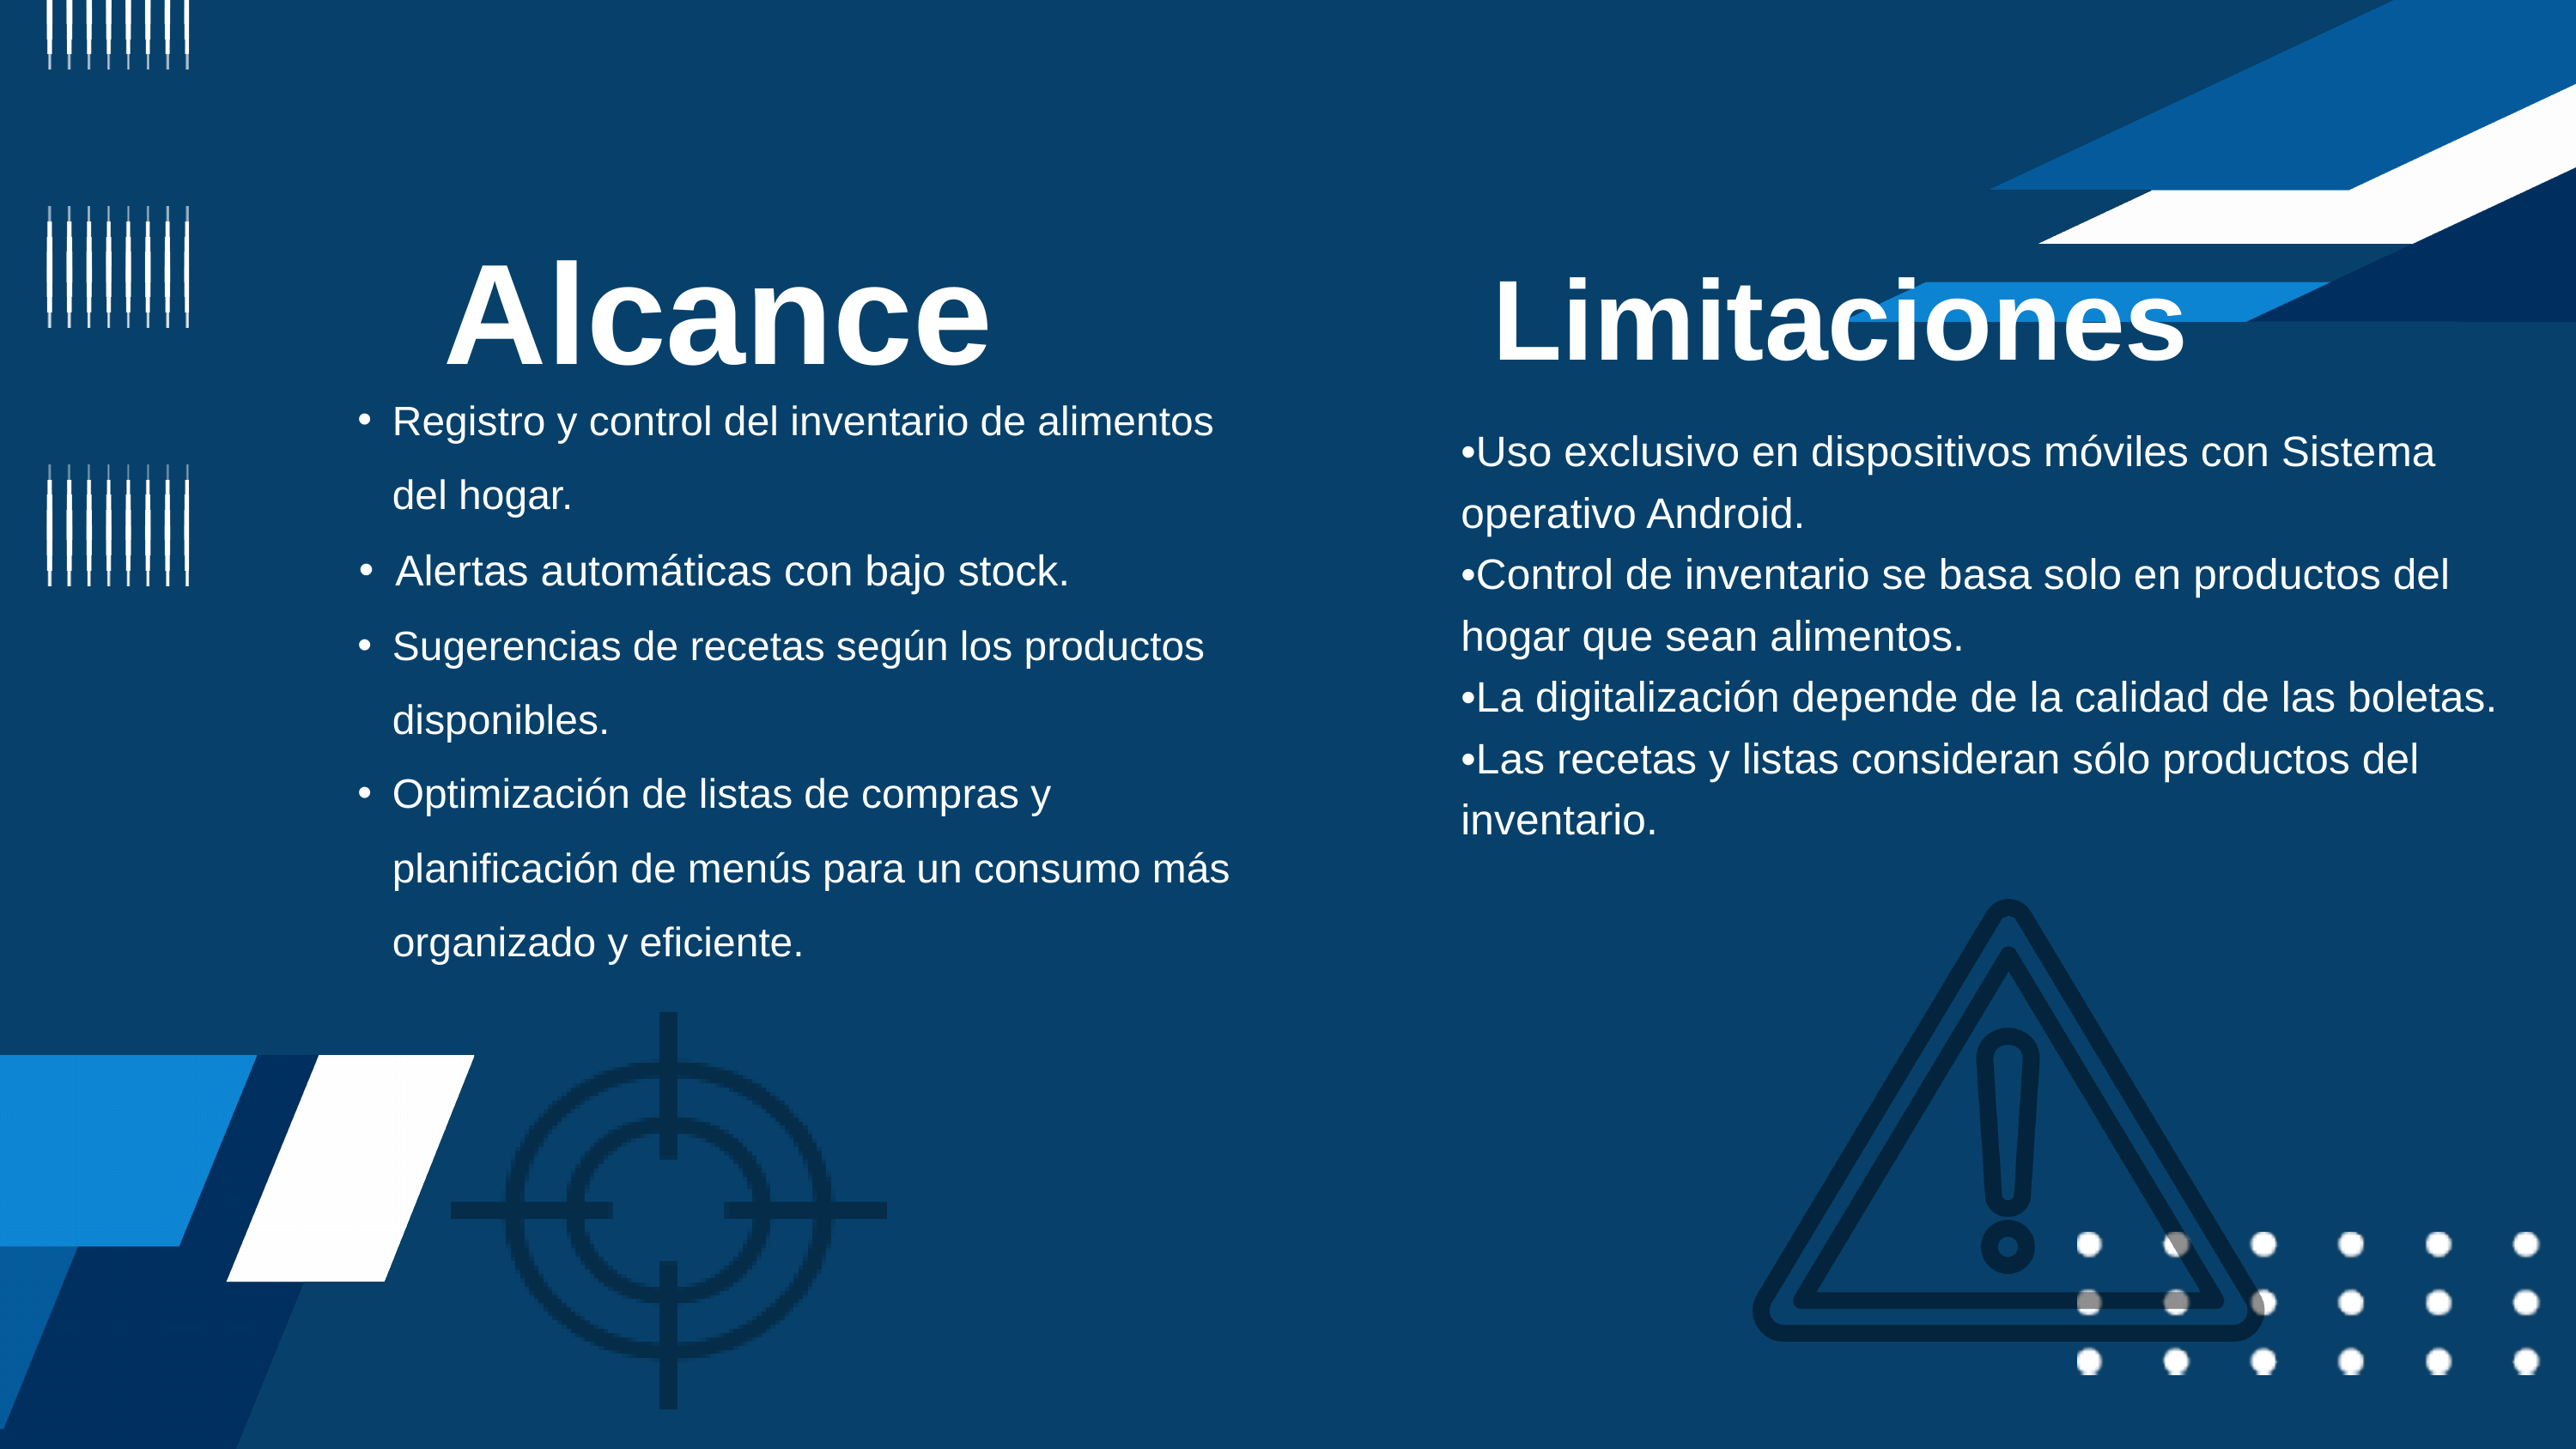

Alcance

Limitaciones
Registro y control del inventario de alimentos del hogar.
Alertas automáticas con bajo stock.
Sugerencias de recetas según los productos disponibles.
Optimización de listas de compras y planificación de menús para un consumo más organizado y eficiente.

•Uso exclusivo en dispositivos móviles con Sistema operativo Android.
•Control de inventario se basa solo en productos del hogar que sean alimentos.
•La digitalización depende de la calidad de las boletas.
•Las recetas y listas consideran sólo productos del inventario.